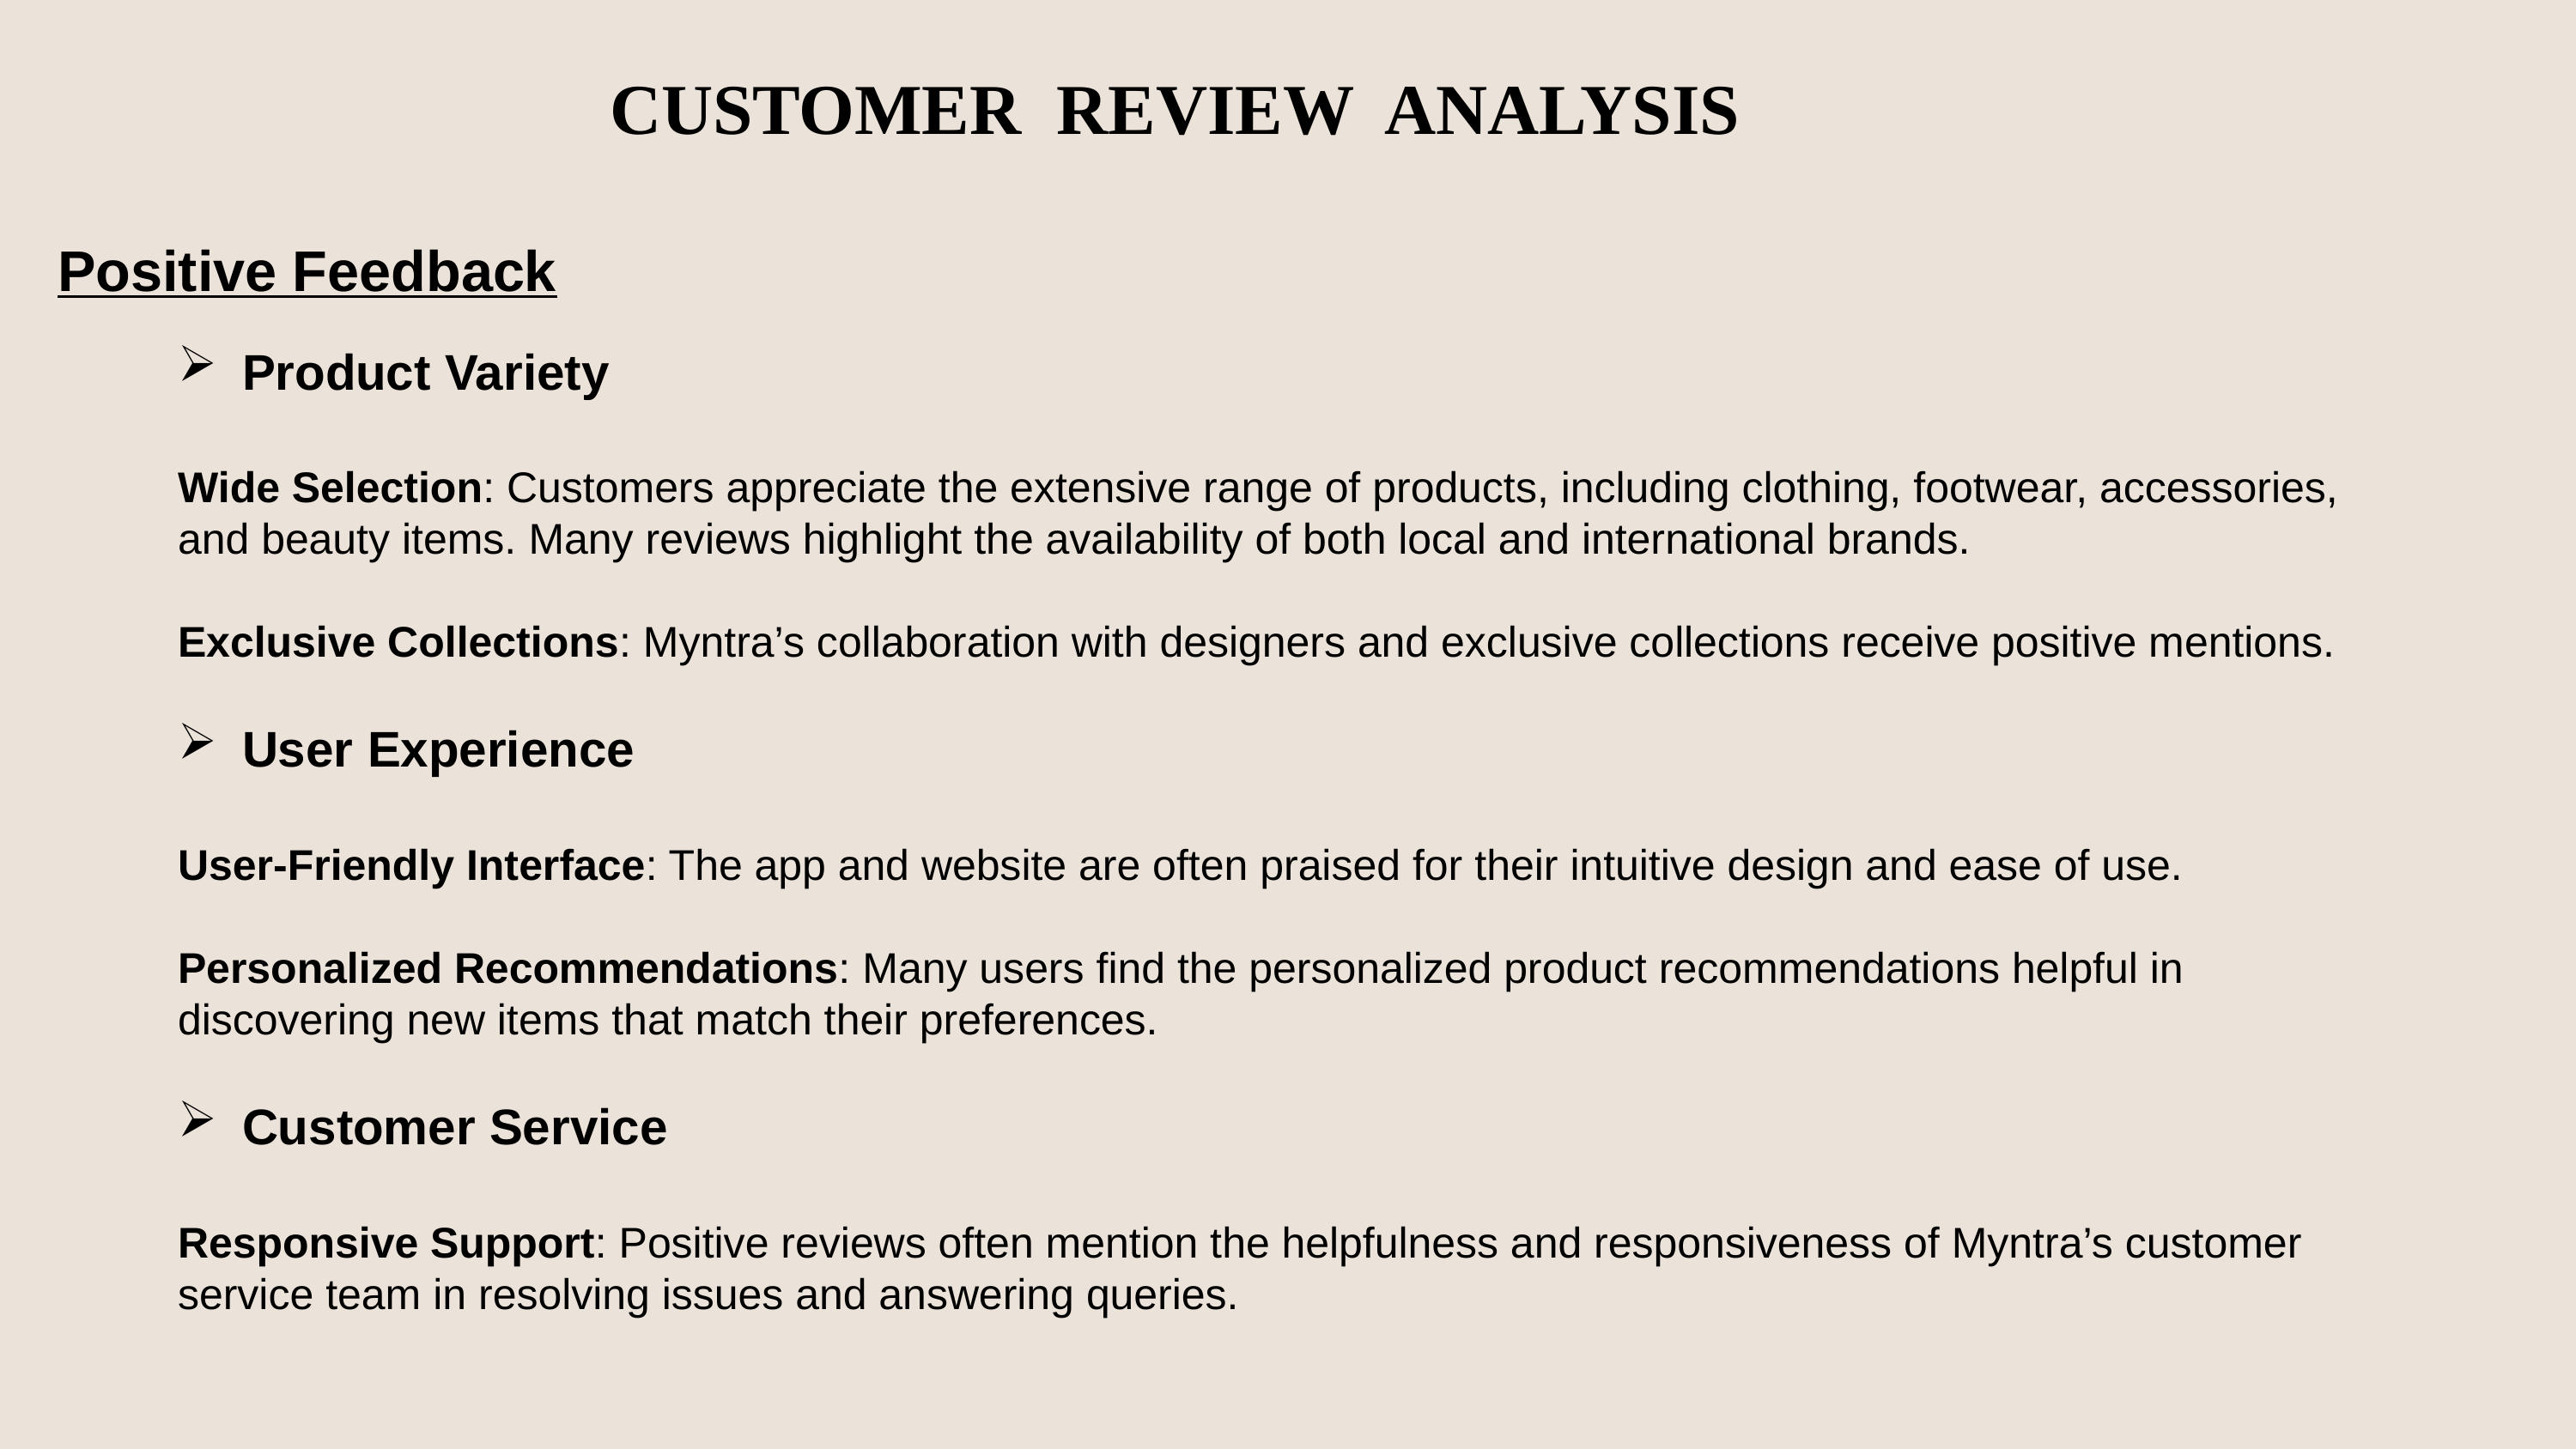

CUSTOMER  REVIEW  ANALYSIS

Positive Feedback

Product Variety

Wide Selection: Customers appreciate the extensive range of products, including clothing, footwear, accessories, and beauty items. Many reviews highlight the availability of both local and international brands.

Exclusive Collections: Myntra’s collaboration with designers and exclusive collections receive positive mentions.

User Experience

User-Friendly Interface: The app and website are often praised for their intuitive design and ease of use.

Personalized Recommendations: Many users find the personalized product recommendations helpful in discovering new items that match their preferences.

Customer Service

Responsive Support: Positive reviews often mention the helpfulness and responsiveness of Myntra’s customer service team in resolving issues and answering queries.